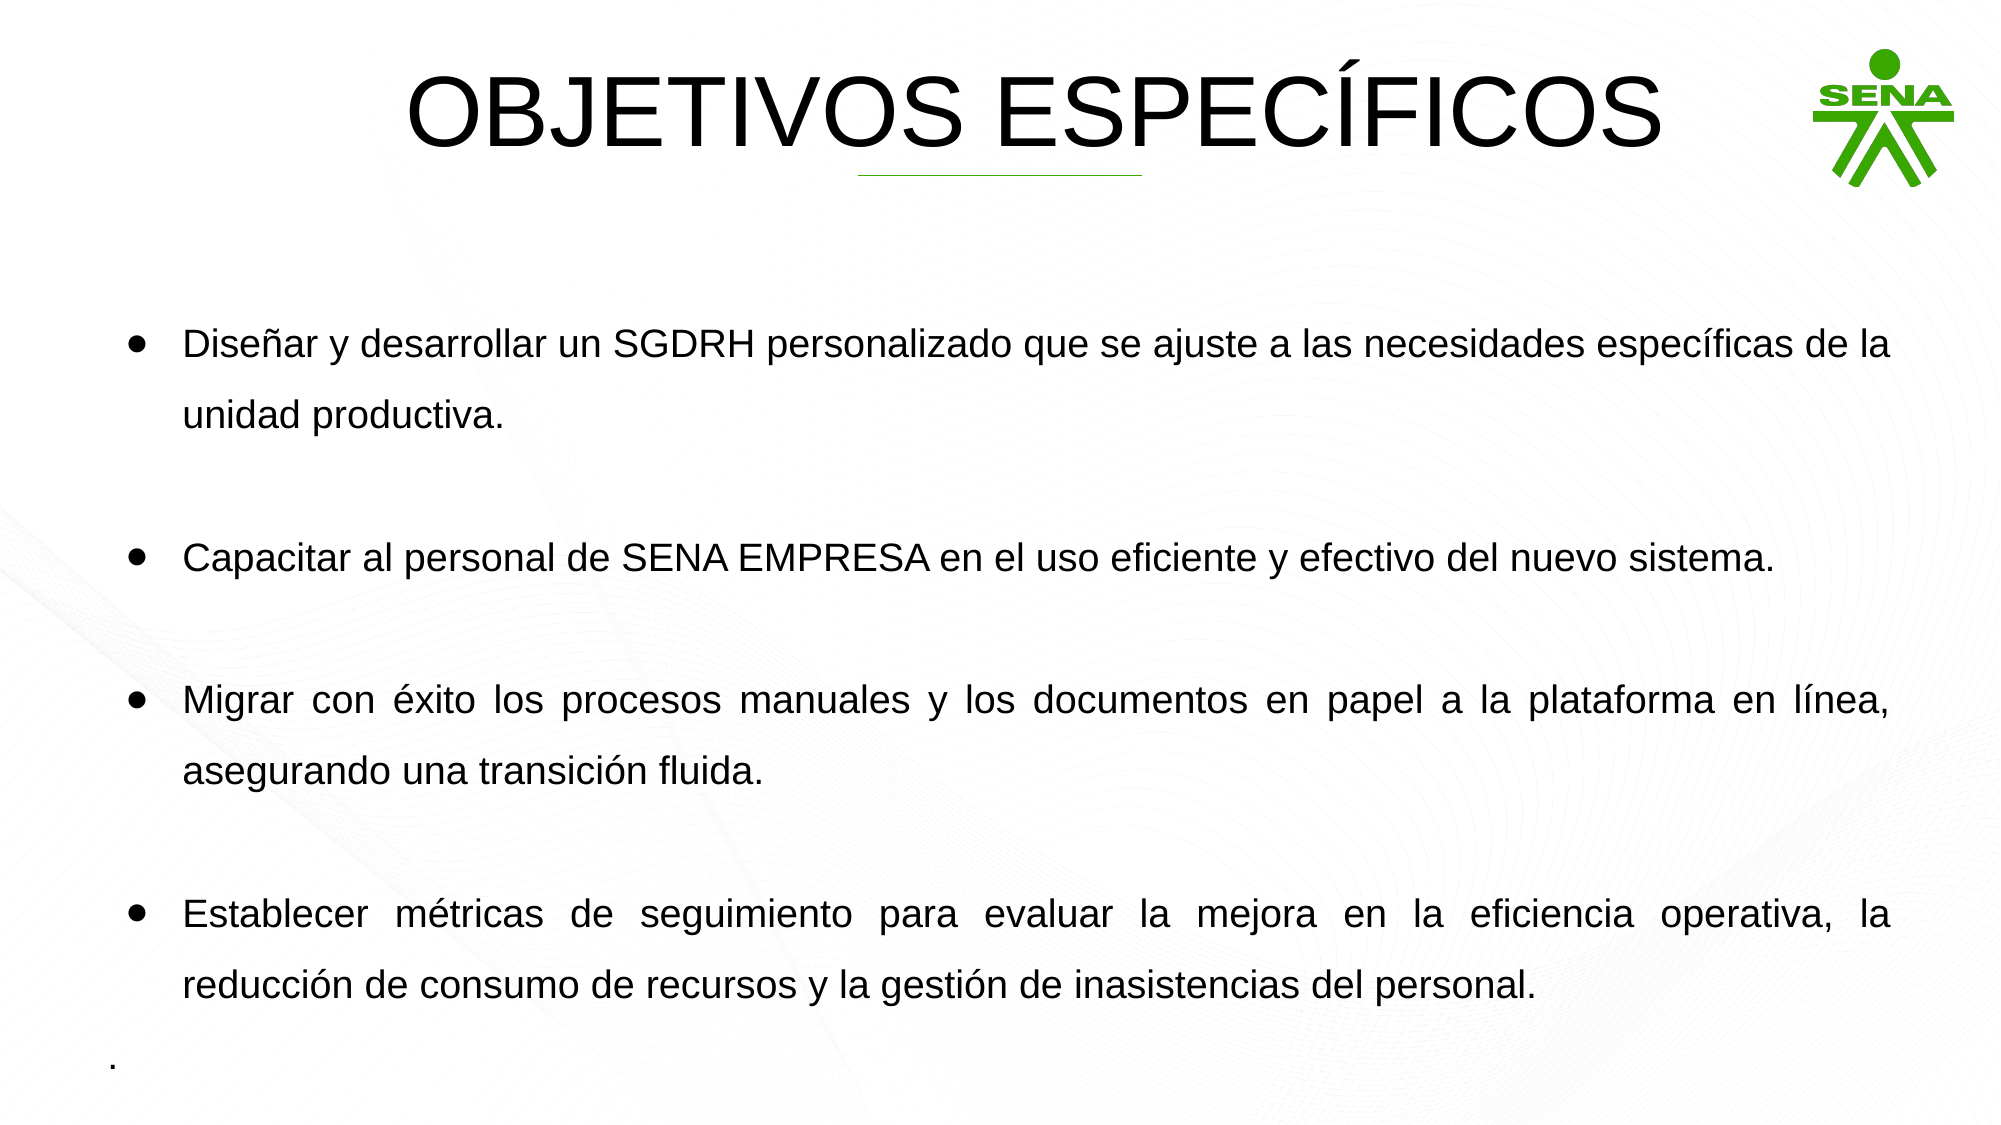

OBJETIVOS ESPECÍFICOS
Diseñar y desarrollar un SGDRH personalizado que se ajuste a las necesidades específicas de la unidad productiva.

Capacitar al personal de SENA EMPRESA en el uso eficiente y efectivo del nuevo sistema.

Migrar con éxito los procesos manuales y los documentos en papel a la plataforma en línea, asegurando una transición fluida.

Establecer métricas de seguimiento para evaluar la mejora en la eficiencia operativa, la reducción de consumo de recursos y la gestión de inasistencias del personal.
.